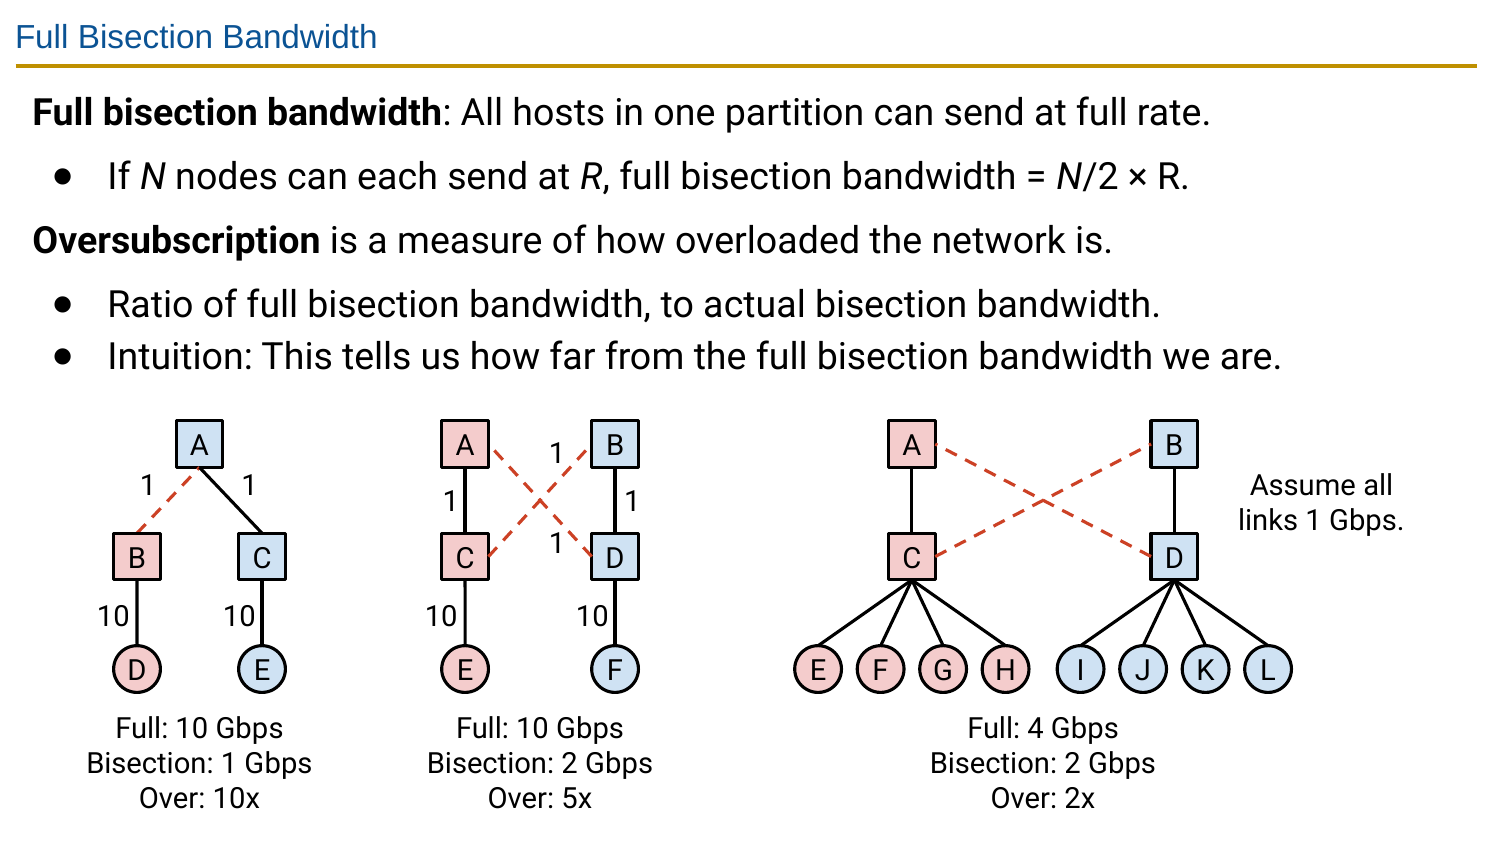

# Full Bisection Bandwidth
Full bisection bandwidth: All hosts in one partition can send at full rate.
If N nodes can each send at R, full bisection bandwidth = N/2 × R.
Oversubscription is a measure of how overloaded the network is.
Ratio of full bisection bandwidth, to actual bisection bandwidth.
Intuition: This tells us how far from the full bisection bandwidth we are.
A
A
B
A
B
1
1
1
Assume all links 1 Gbps.
1
1
1
B
C
C
D
C
D
10
10
10
10
D
E
E
F
E
F
G
H
I
J
K
L
Full: 10 Gbps
Bisection: 1 Gbps
Over: 10x
Full: 10 Gbps
Bisection: 2 Gbps
Over: 5x
Full: 4 Gbps
Bisection: 2 Gbps
Over: 2x